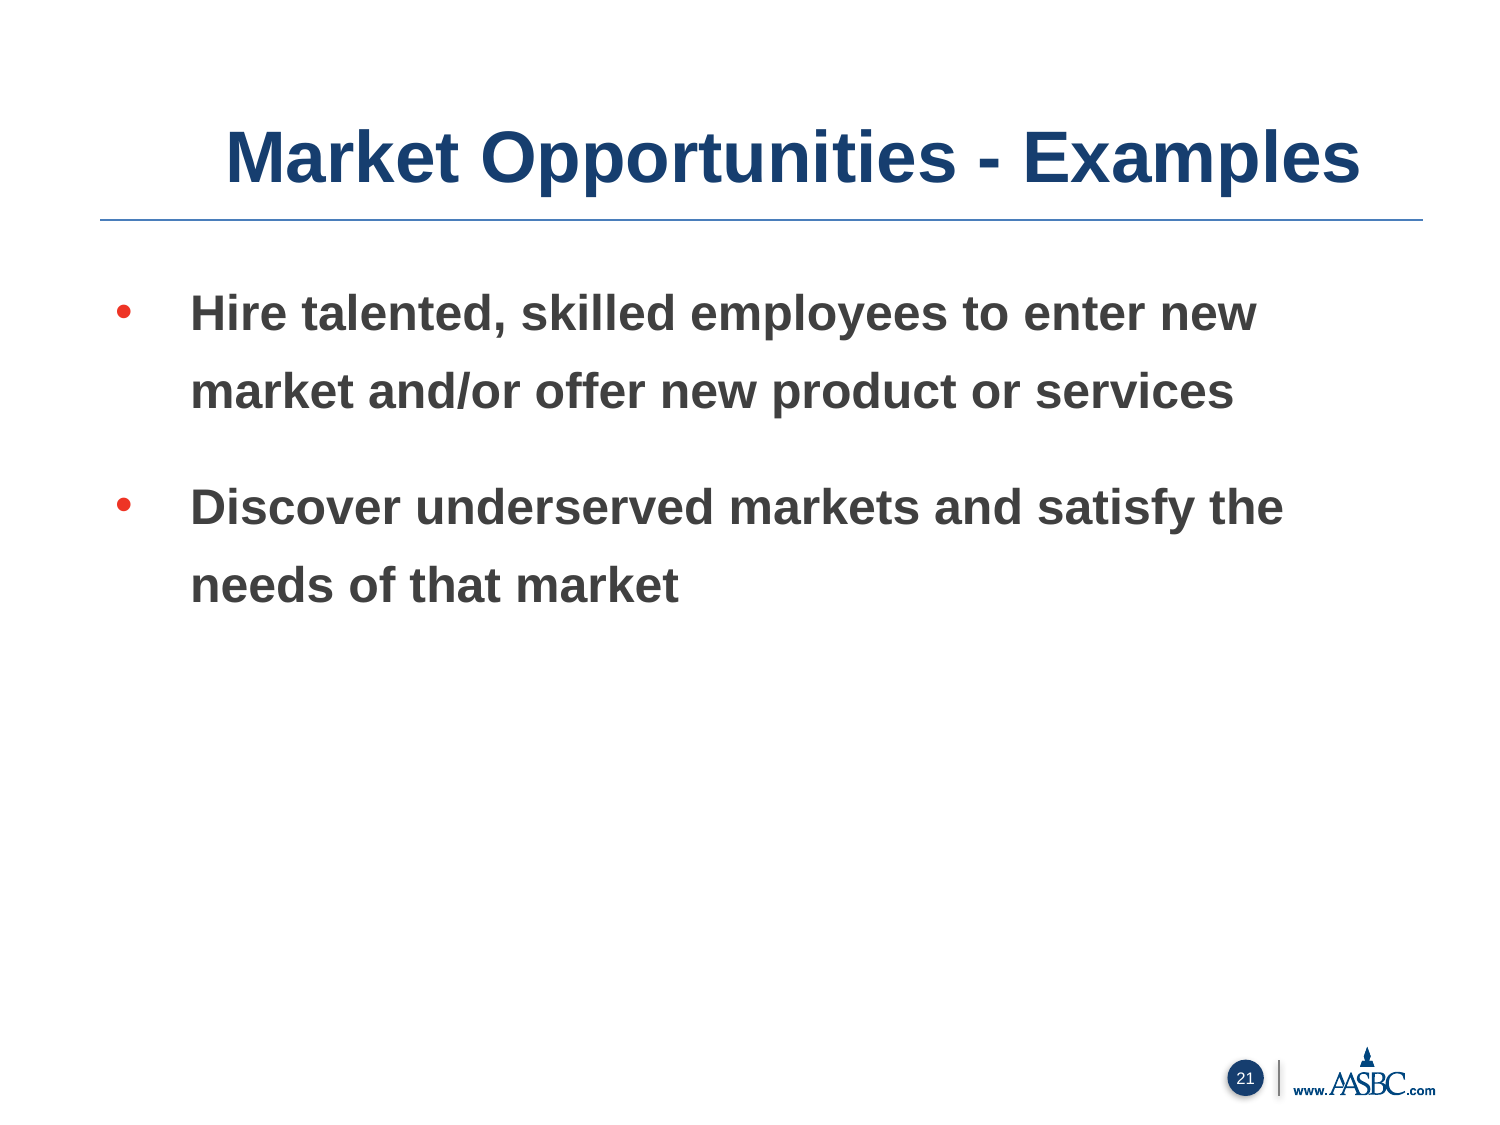

Market Opportunities - Examples
Hire talented, skilled employees to enter new market and/or offer new product or services
Discover underserved markets and satisfy the needs of that market